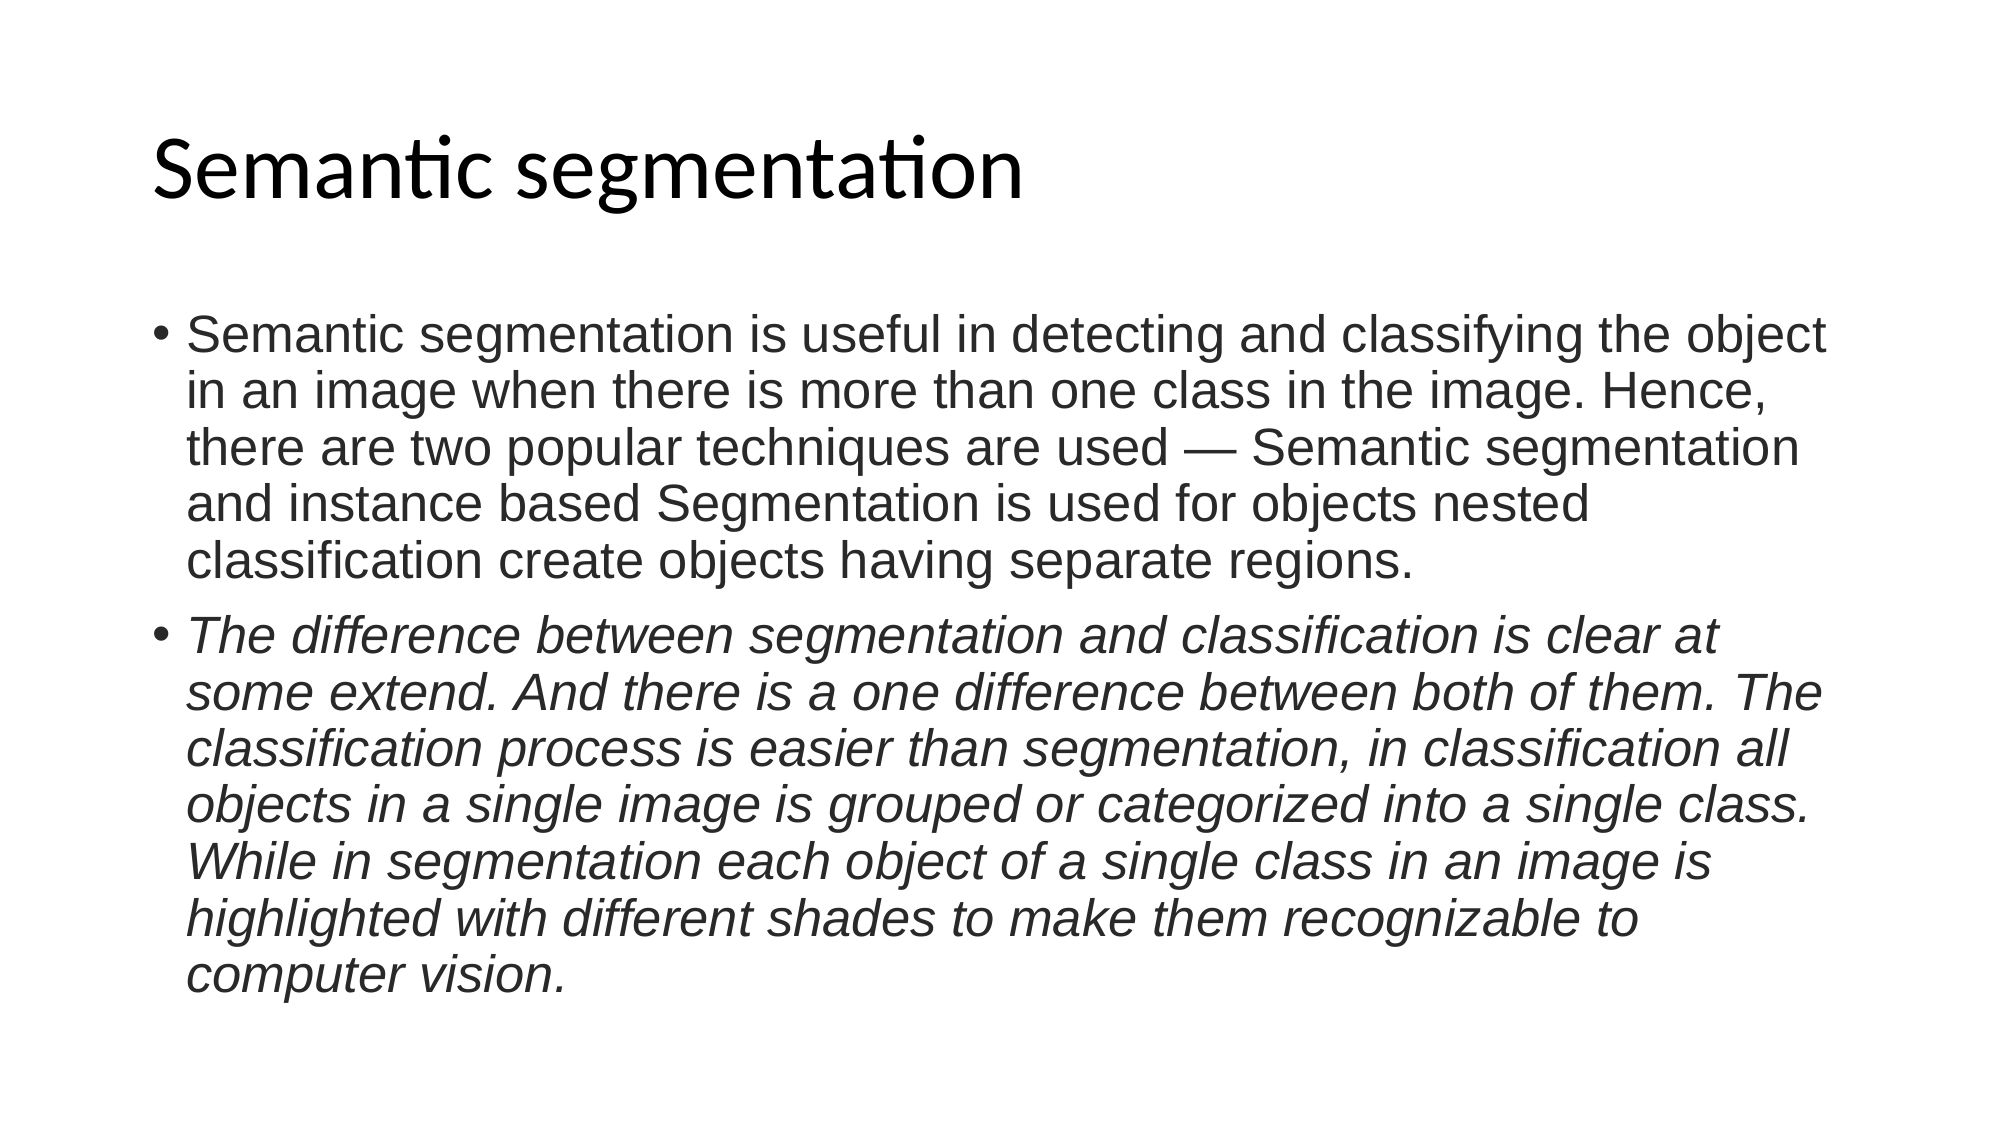

# Semantic segmentation
Semantic segmentation is useful in detecting and classifying the object in an image when there is more than one class in the image. Hence, there are two popular techniques are used — Semantic segmentation and instance based Segmentation is used for objects nested classification create objects having separate regions.
The difference between segmentation and classification is clear at some extend. And there is a one difference between both of them. The classification process is easier than segmentation, in classification all objects in a single image is grouped or categorized into a single class. While in segmentation each object of a single class in an image is highlighted with different shades to make them recognizable to computer vision.